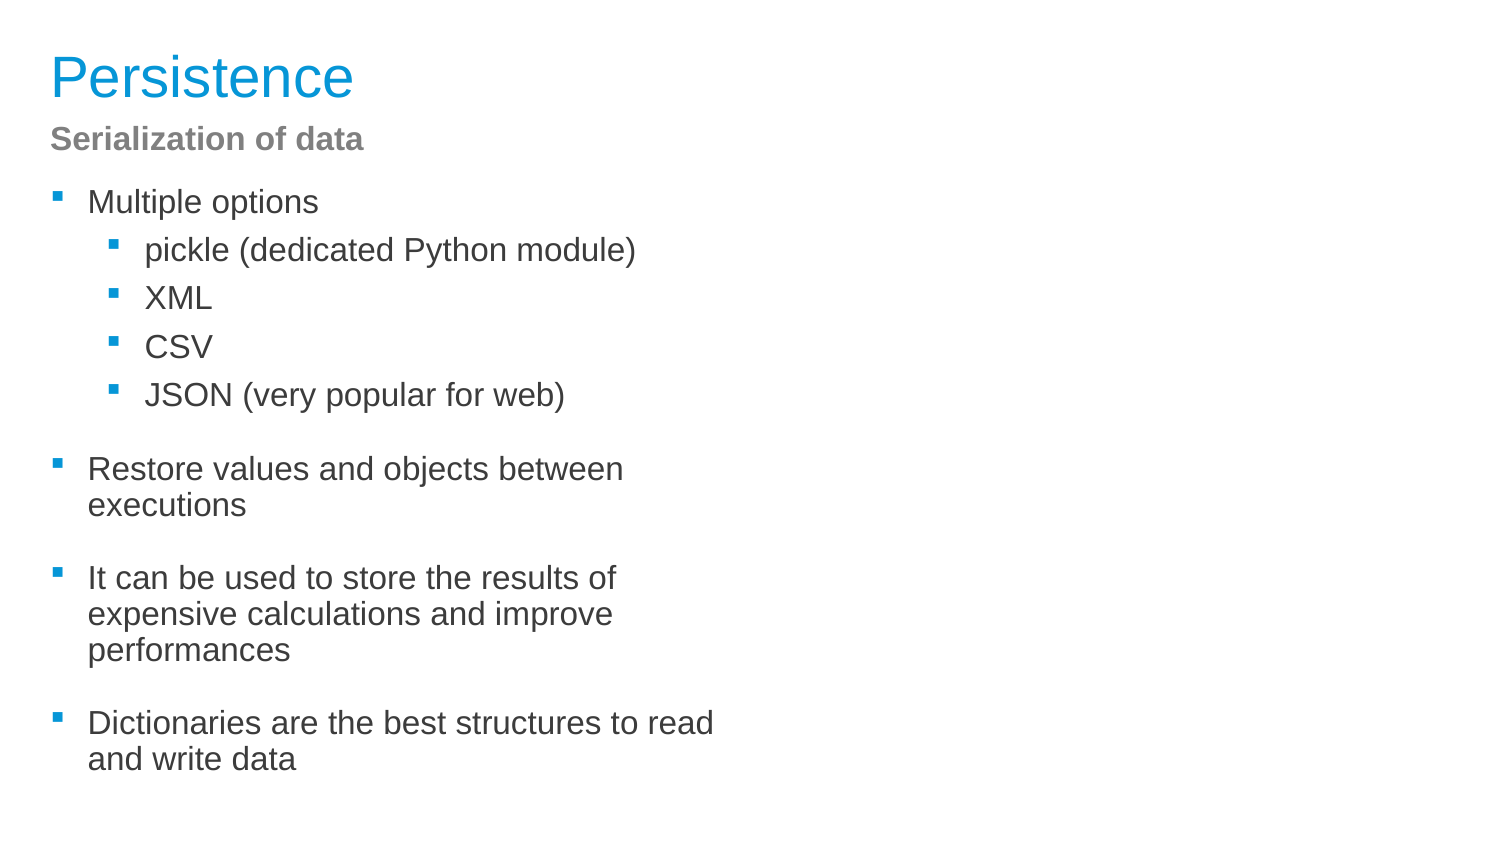

# Persistence
Serialization of data
Multiple options
pickle (dedicated Python module)
XML
CSV
JSON (very popular for web)
Restore values and objects between executions
It can be used to store the results of expensive calculations and improve performances
Dictionaries are the best structures to read and write data